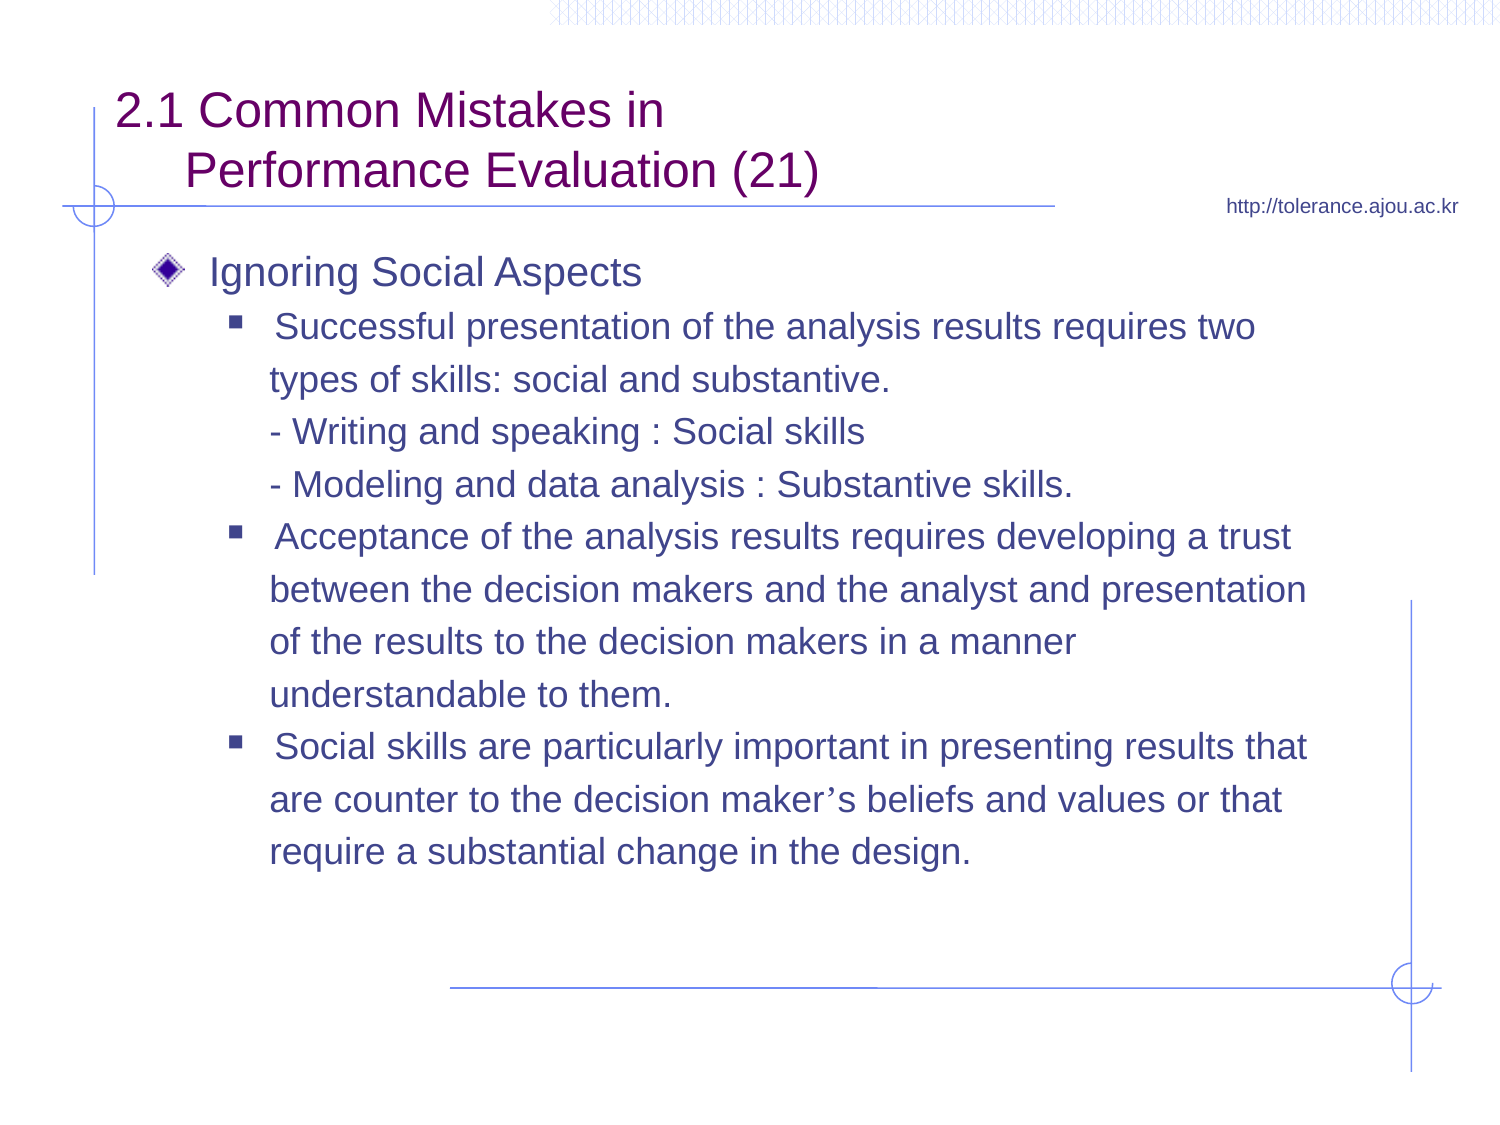

# 2.1 Common Mistakes in Performance Evaluation (21)
Ignoring Social Aspects
Successful presentation of the analysis results requires two
    types of skills: social and substantive.
    - Writing and speaking : Social skills
    - Modeling and data analysis : Substantive skills.
Acceptance of the analysis results requires developing a trust
    between the decision makers and the analyst and presentation
    of the results to the decision makers in a manner
    understandable to them.
Social skills are particularly important in presenting results that
    are counter to the decision maker’s beliefs and values or that
    require a substantial change in the design.